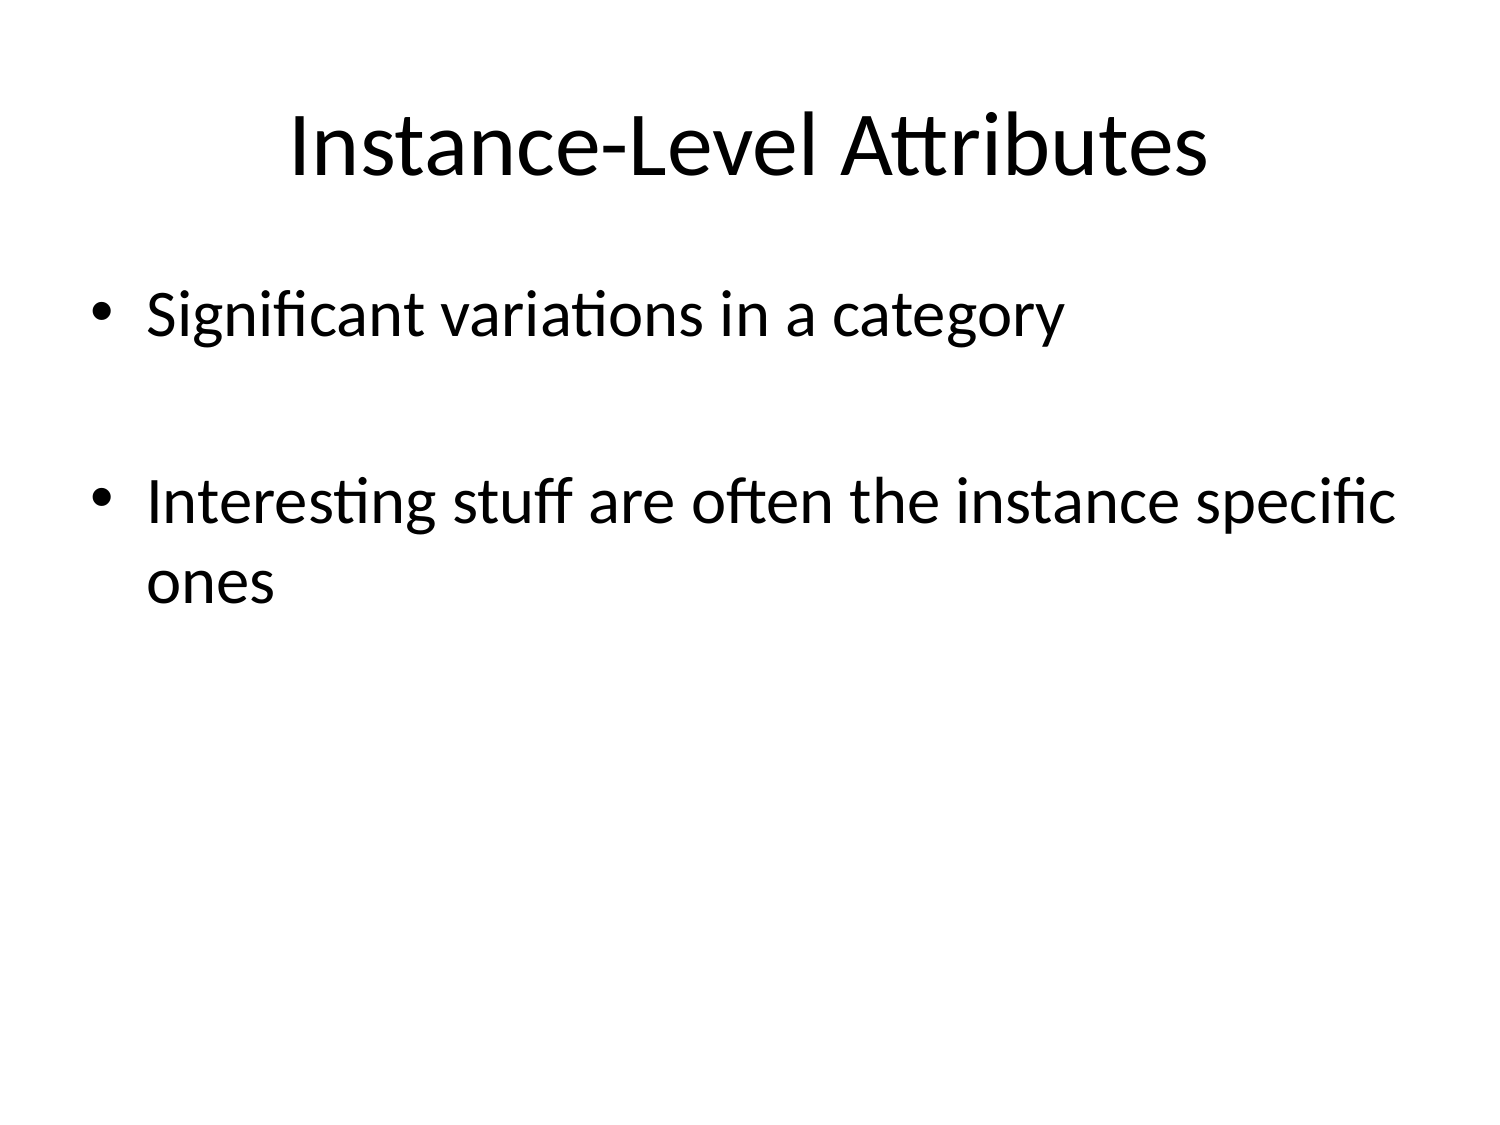

# Instance-Level Attributes
Significant variations in a category

Interesting stuff are often the instance specific ones